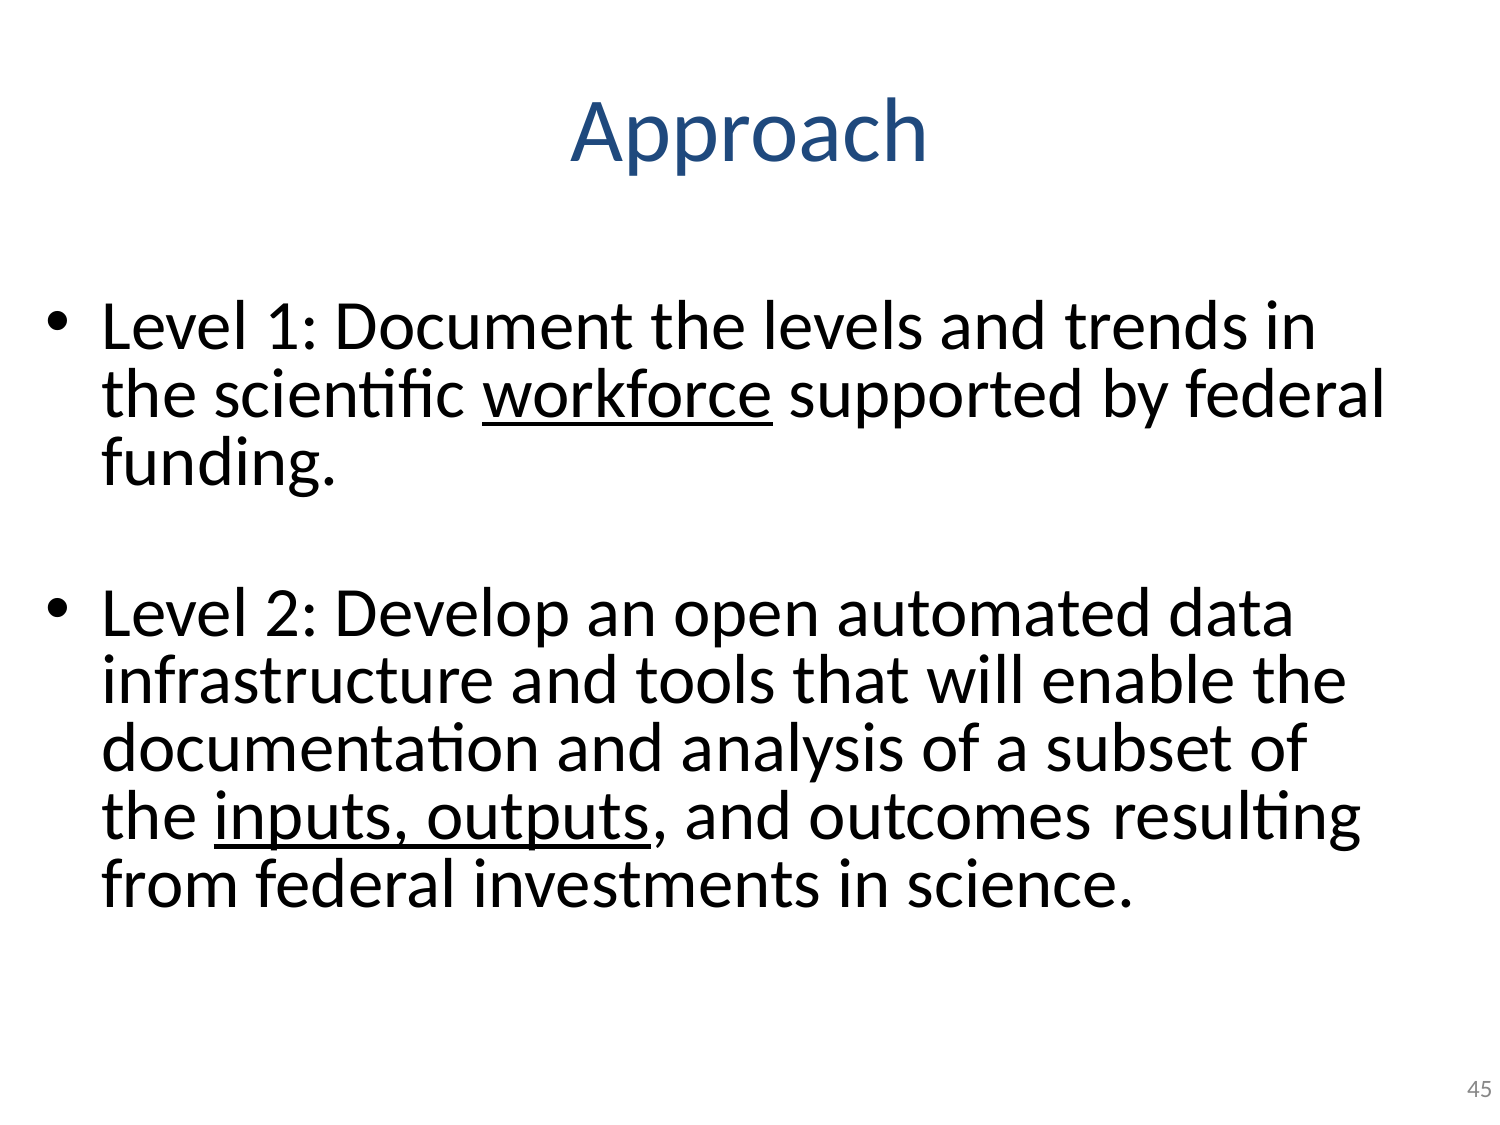

# Approach
Level 1: Document the levels and trends in the scientific workforce supported by federal funding.

Level 2: Develop an open automated data infrastructure and tools that will enable the documentation and analysis of a subset of the inputs, outputs, and outcomes resulting from federal investments in science.
45